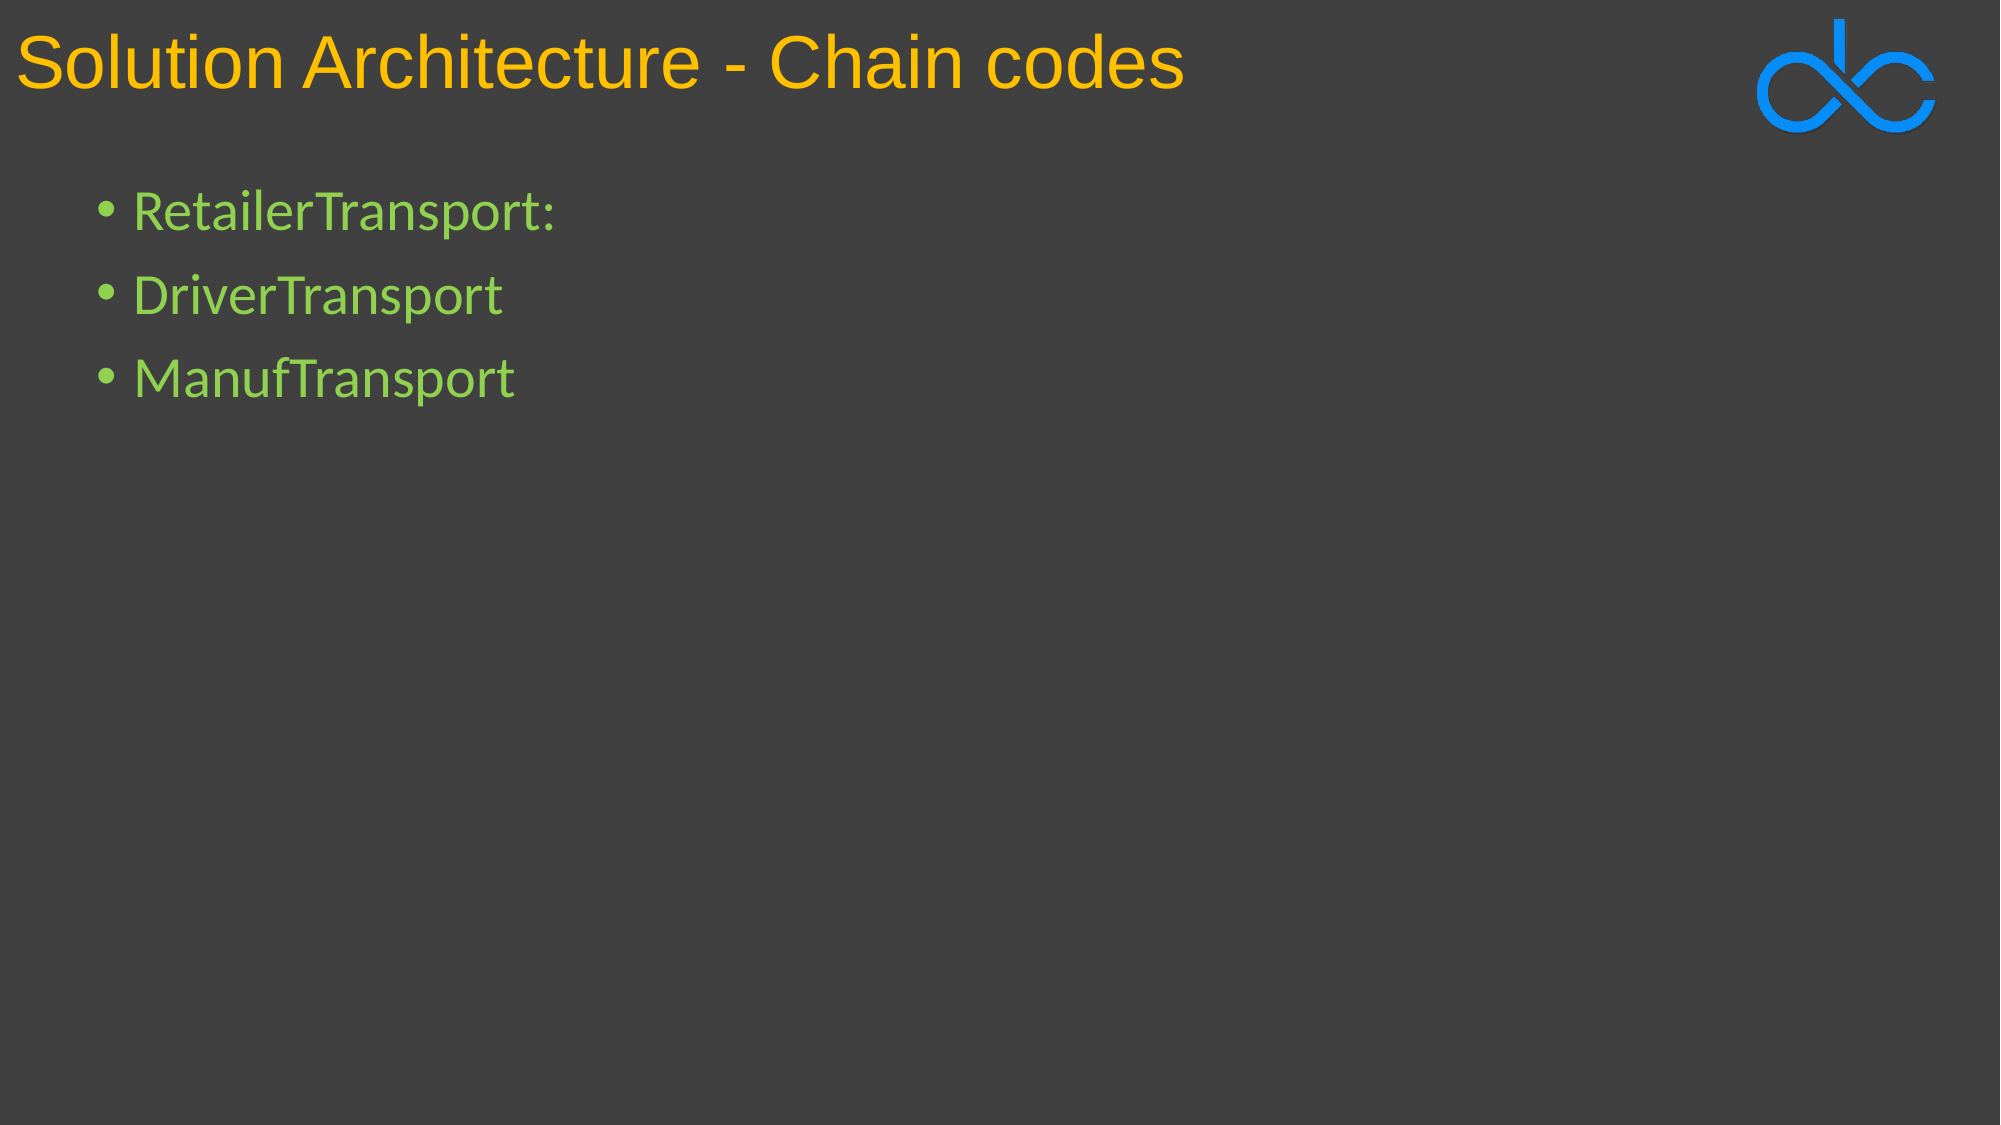

# Solution Architecture - Chain codes
RetailerTransport:
DriverTransport
ManufTransport